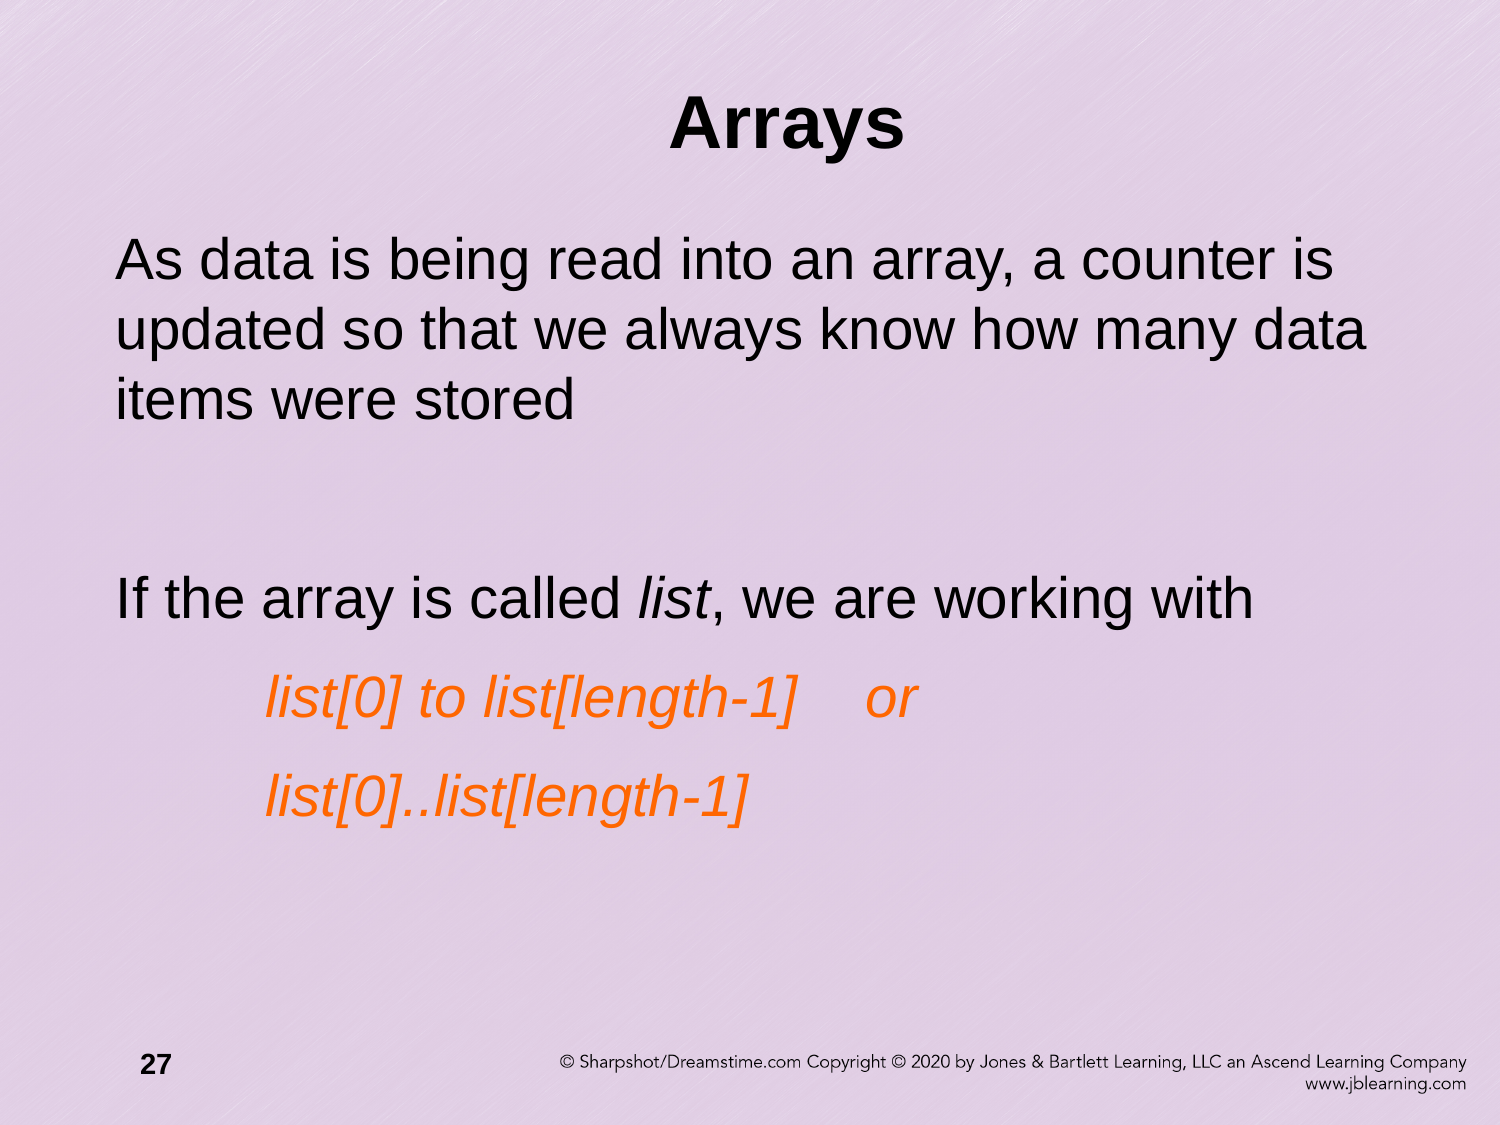

# Arrays
As data is being read into an array, a counter is updated so that we always know how many data items were stored

If the array is called list, we are working with
	list[0] to list[length-1]	or
	list[0]..list[length-1]

27